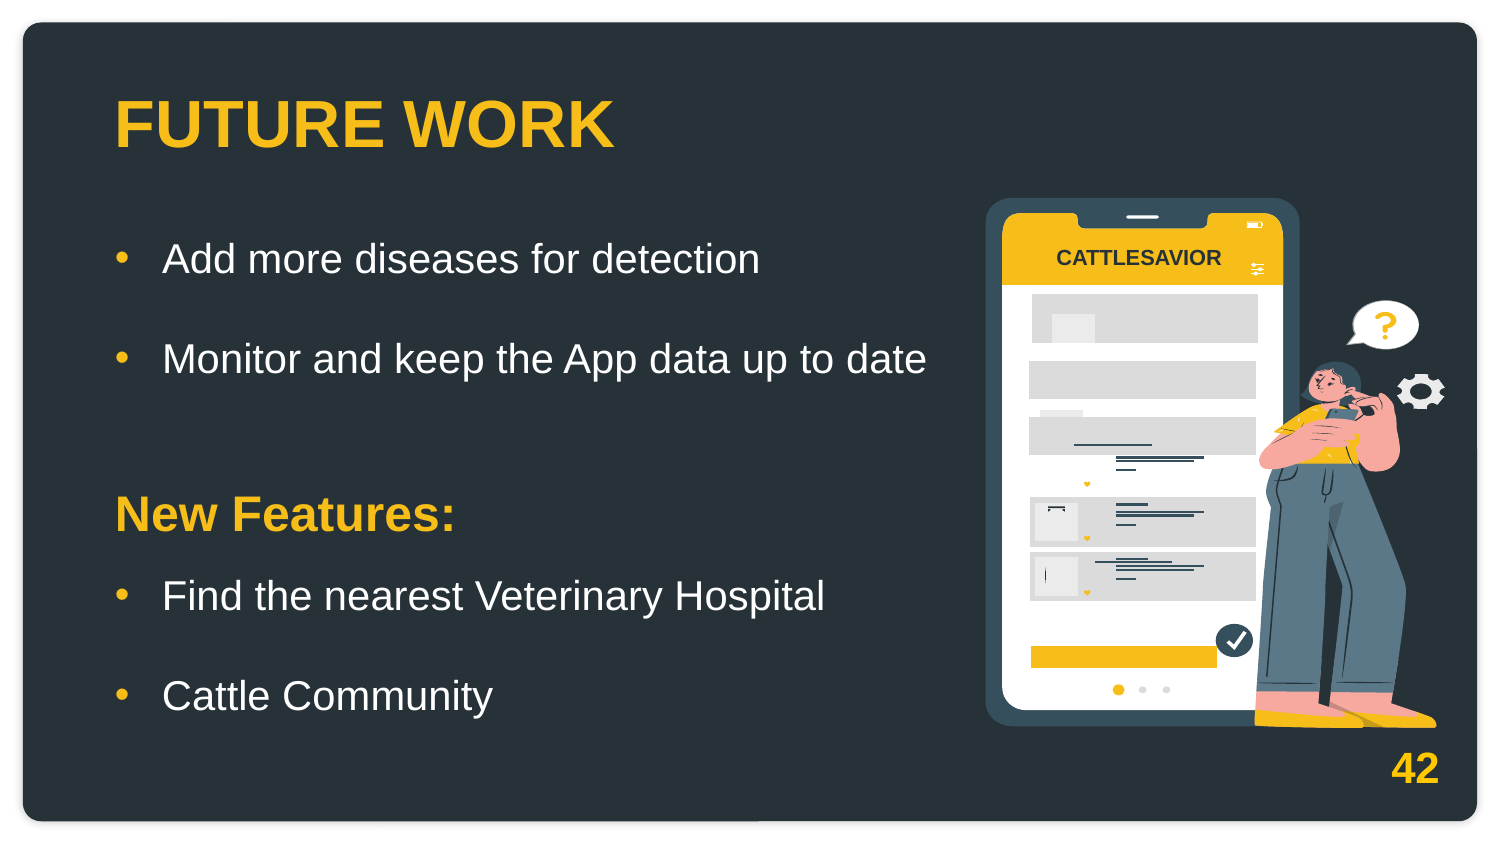

# FUTURE WORK

Add more diseases for detection

Monitor and keep the App data up to date

CATTLESAVIOR

New Features:

Find the nearest Veterinary Hospital

Cattle Community
42